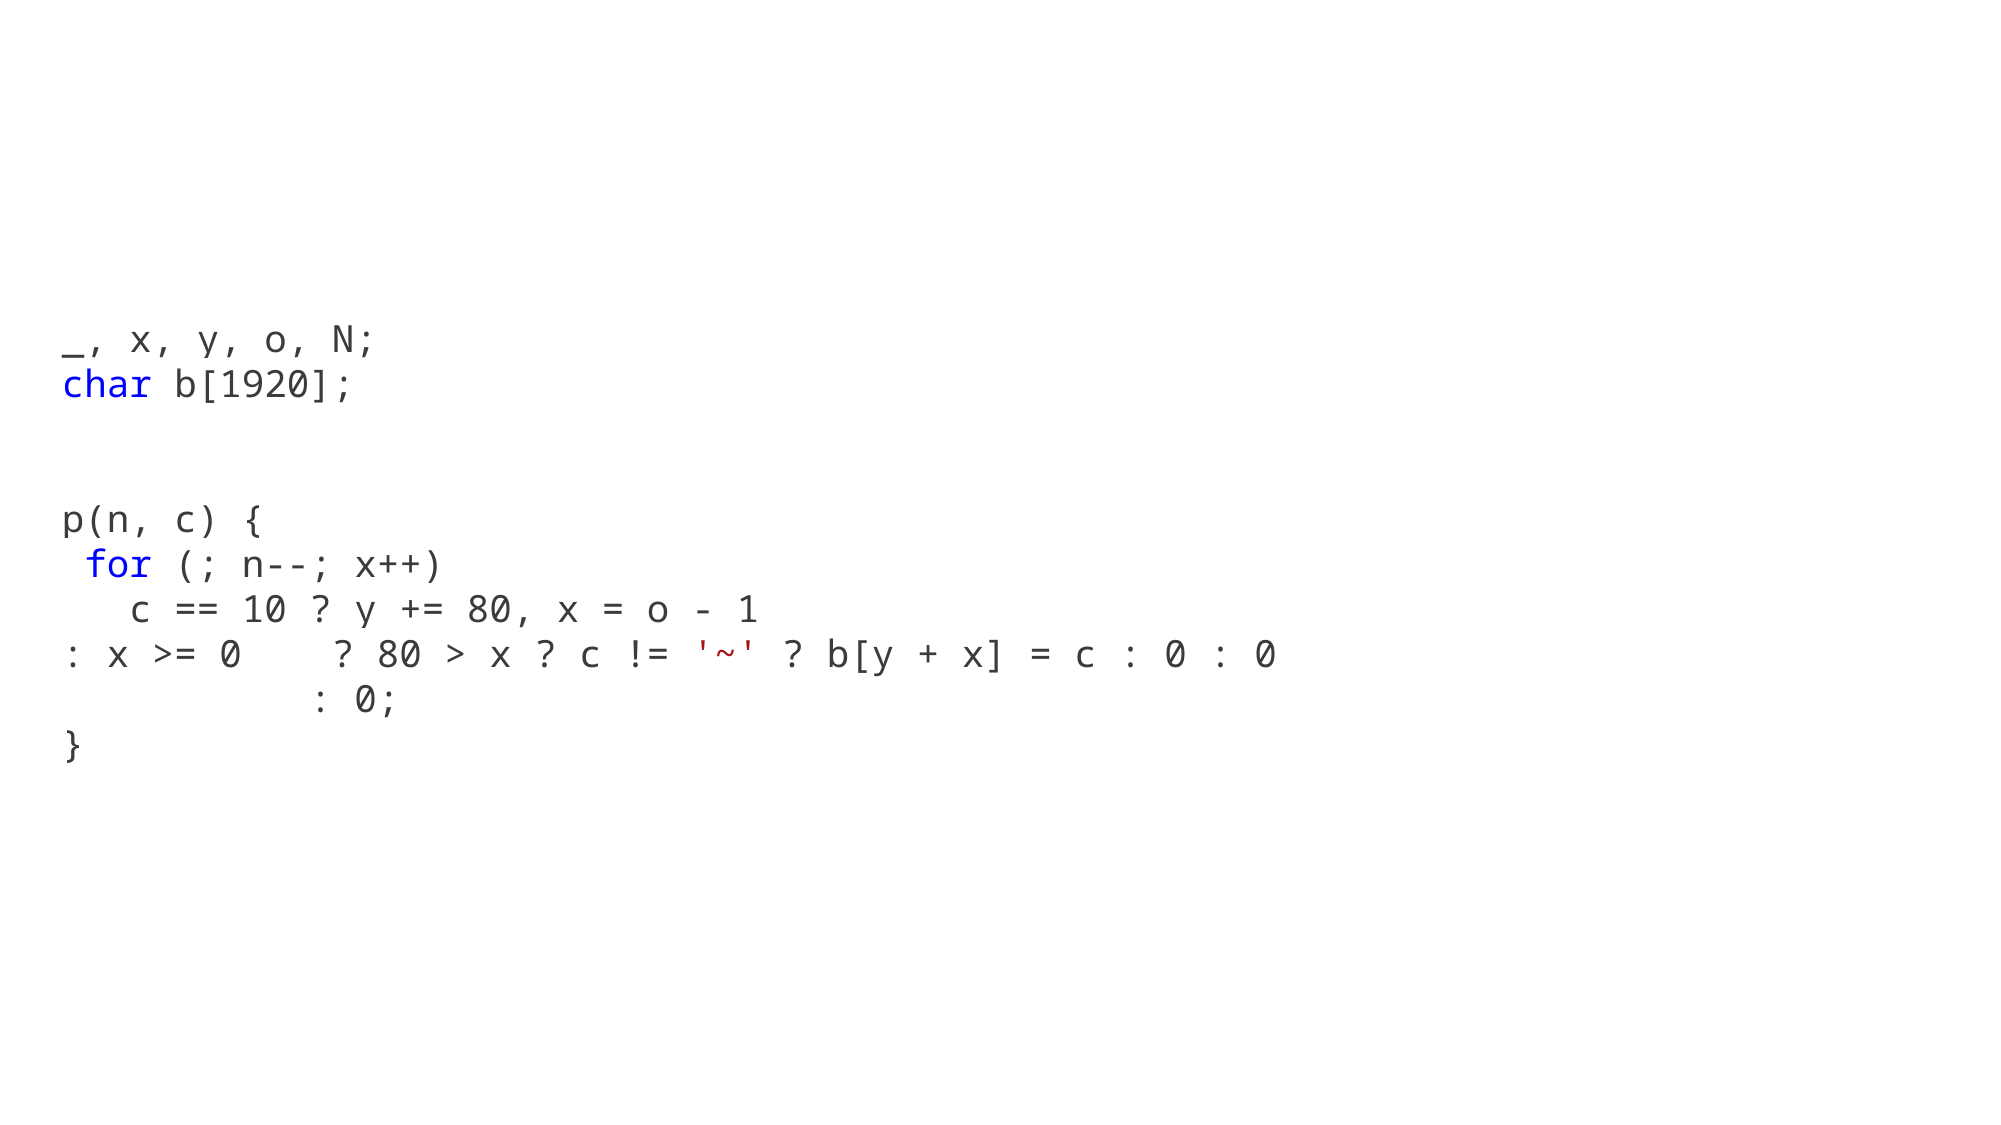

_, x, y, o, N;
char b[1920];

p(n, c) {
 for (; n--; x++)
   c == 10 ? y += 80, x = o - 1
: x >= 0    ? 80 > x ? c != '~' ? b[y + x] = c : 0 : 0
           : 0;
}